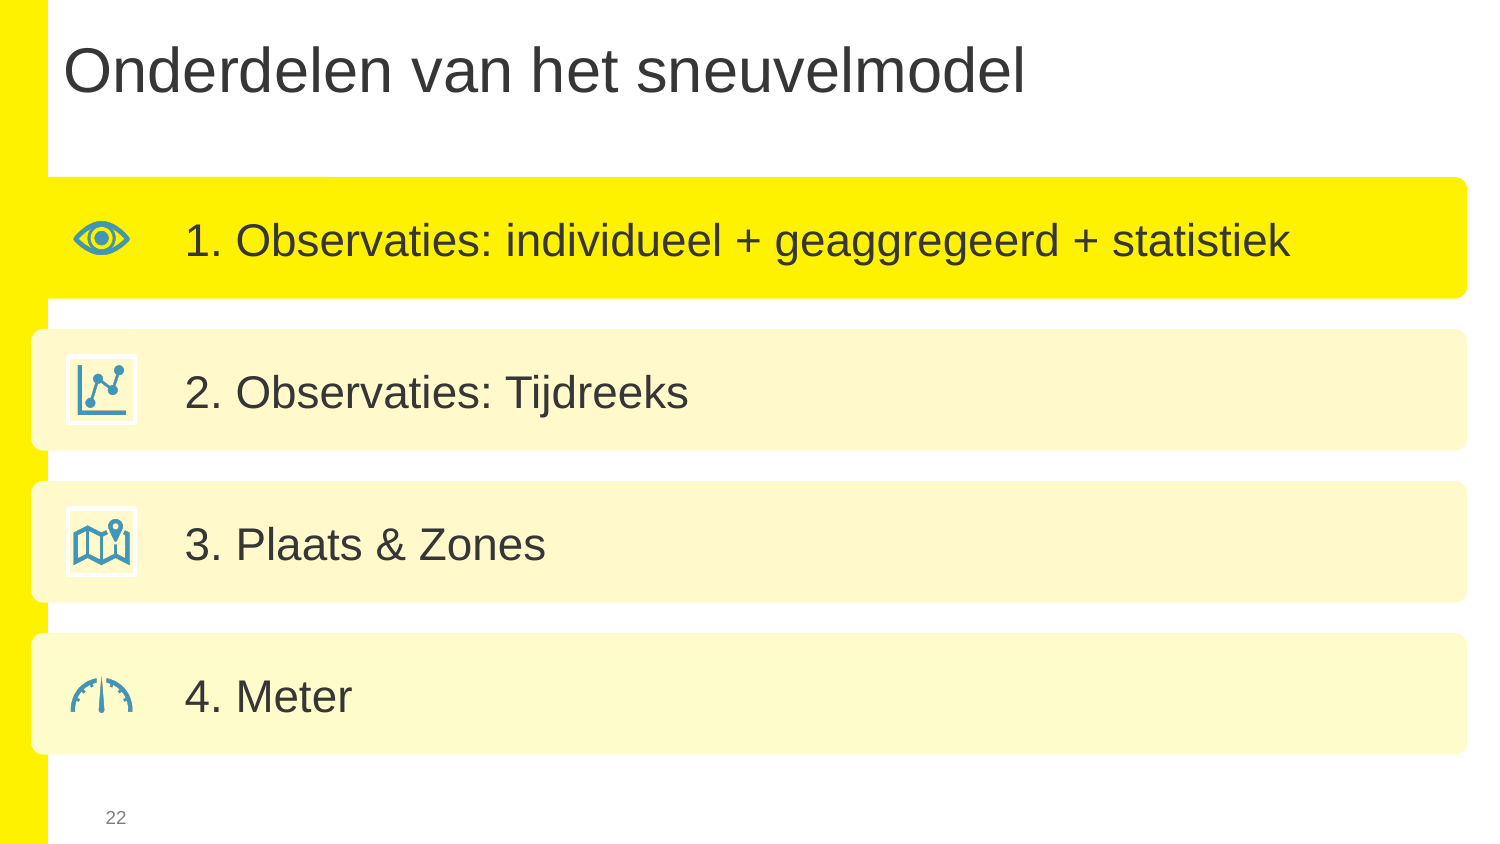

Onderdelen van het sneuvelmodel
1. Observaties: individueel + geaggregeerd + statistiek
2. Observaties: Tijdreeks
3. Plaats & Zones
4. Meter
22